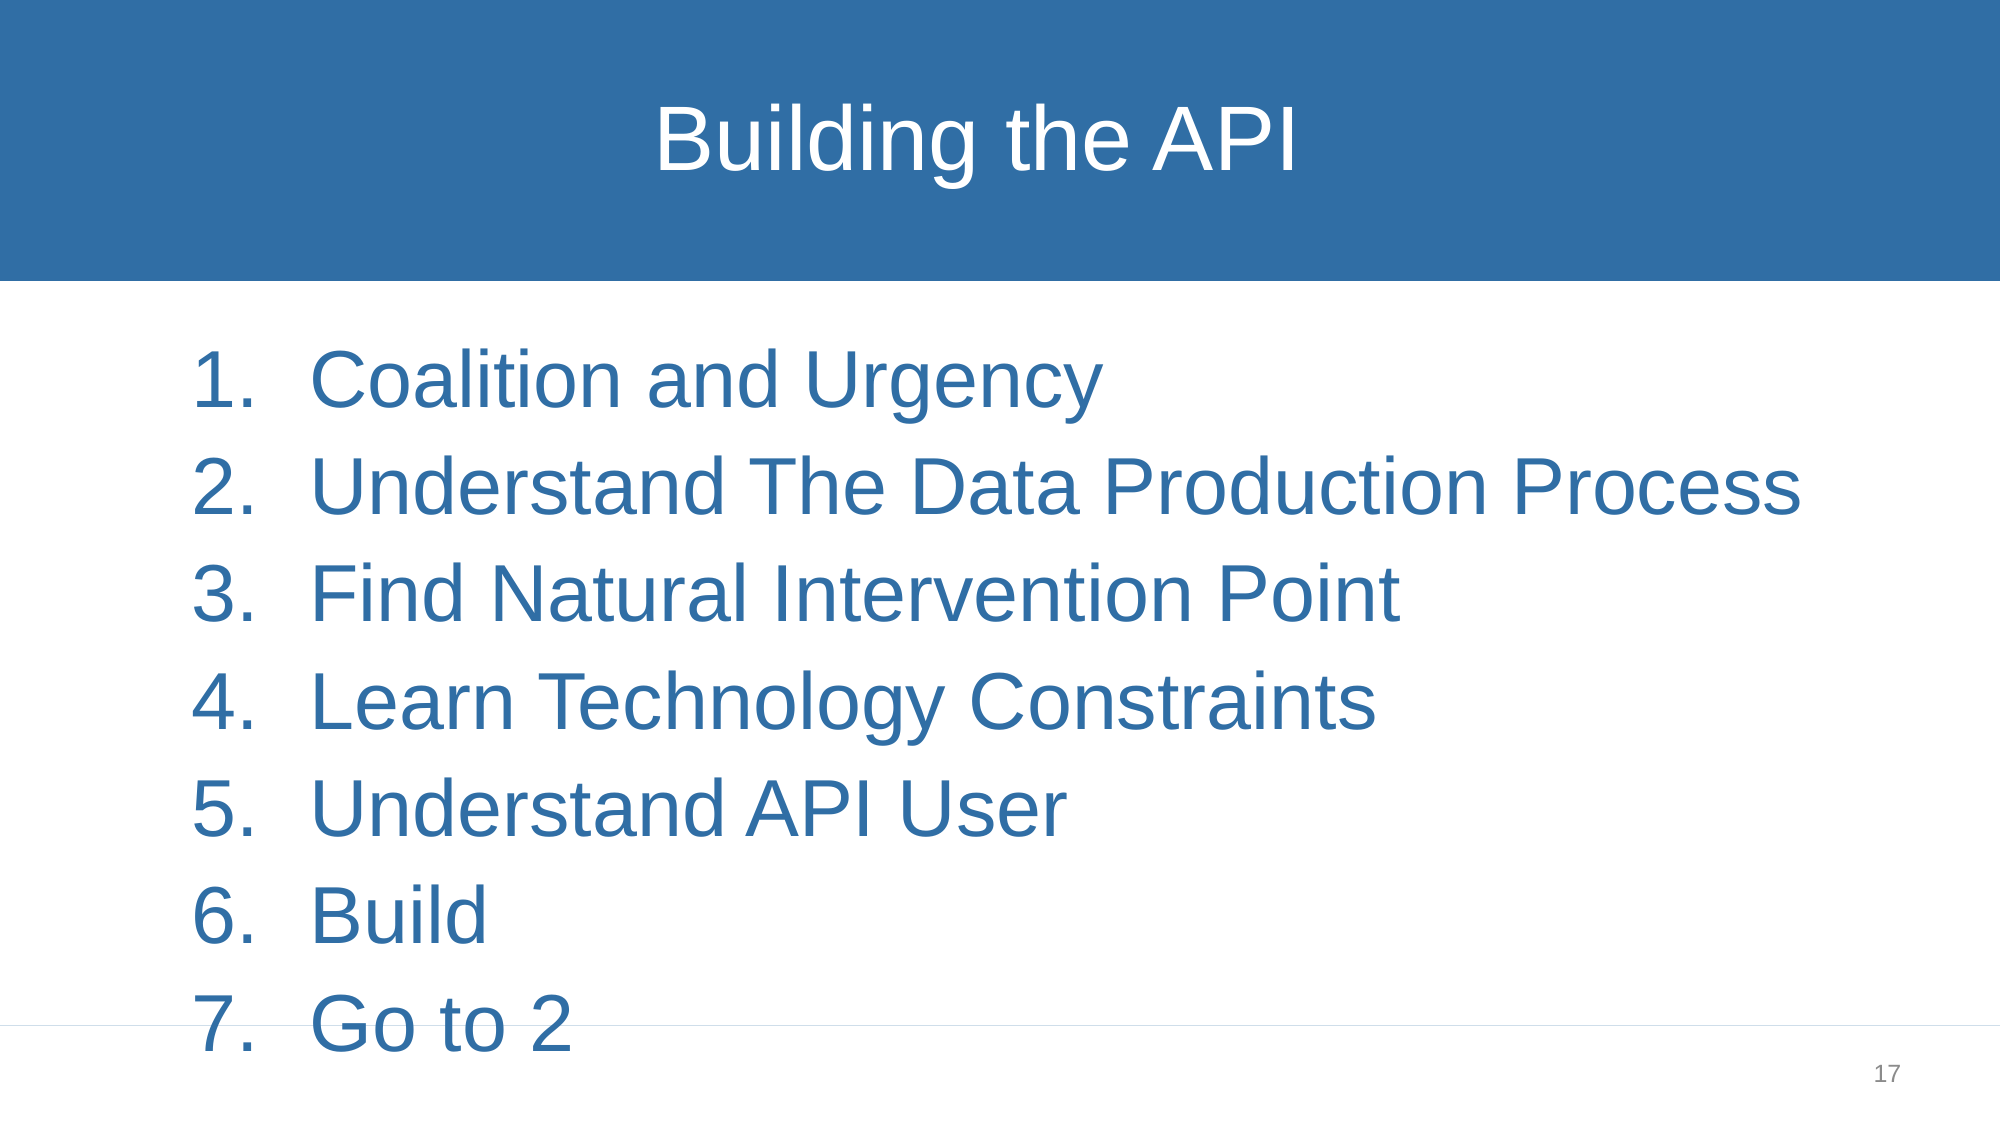

# Building the API
Coalition and Urgency
Understand The Data Production Process
Find Natural Intervention Point
Learn Technology Constraints
Understand API User
Build
Go to 2
17